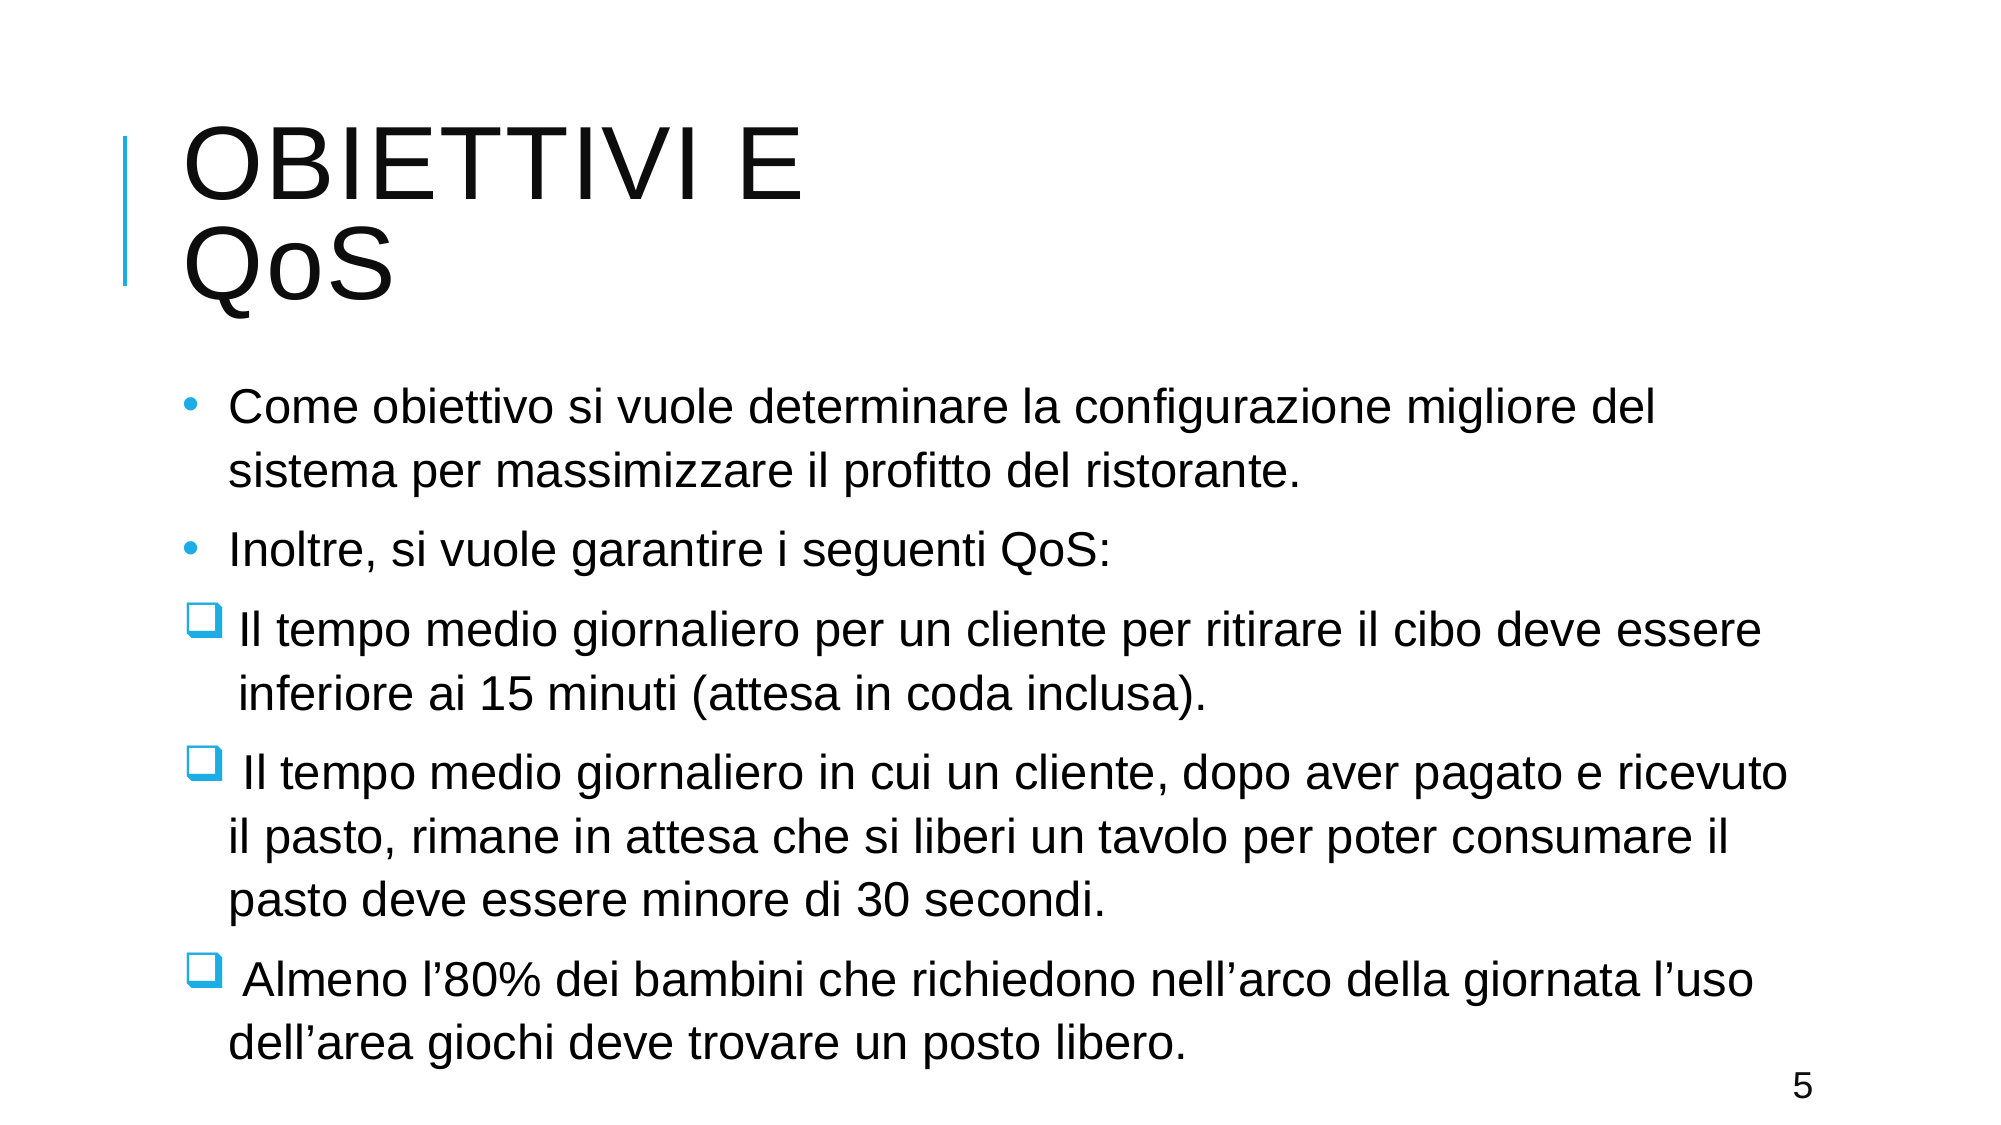

# Obiettivi e qos
Come obiettivo si vuole determinare la configurazione migliore del sistema per massimizzare il profitto del ristorante.
Inoltre, si vuole garantire i seguenti QoS:
Il tempo medio giornaliero per un cliente per ritirare il cibo deve essere inferiore ai 15 minuti (attesa in coda inclusa).
 Il tempo medio giornaliero in cui un cliente, dopo aver pagato e ricevuto il pasto, rimane in attesa che si liberi un tavolo per poter consumare il pasto deve essere minore di 30 secondi.
 Almeno l’80% dei bambini che richiedono nell’arco della giornata l’uso dell’area giochi deve trovare un posto libero.
5